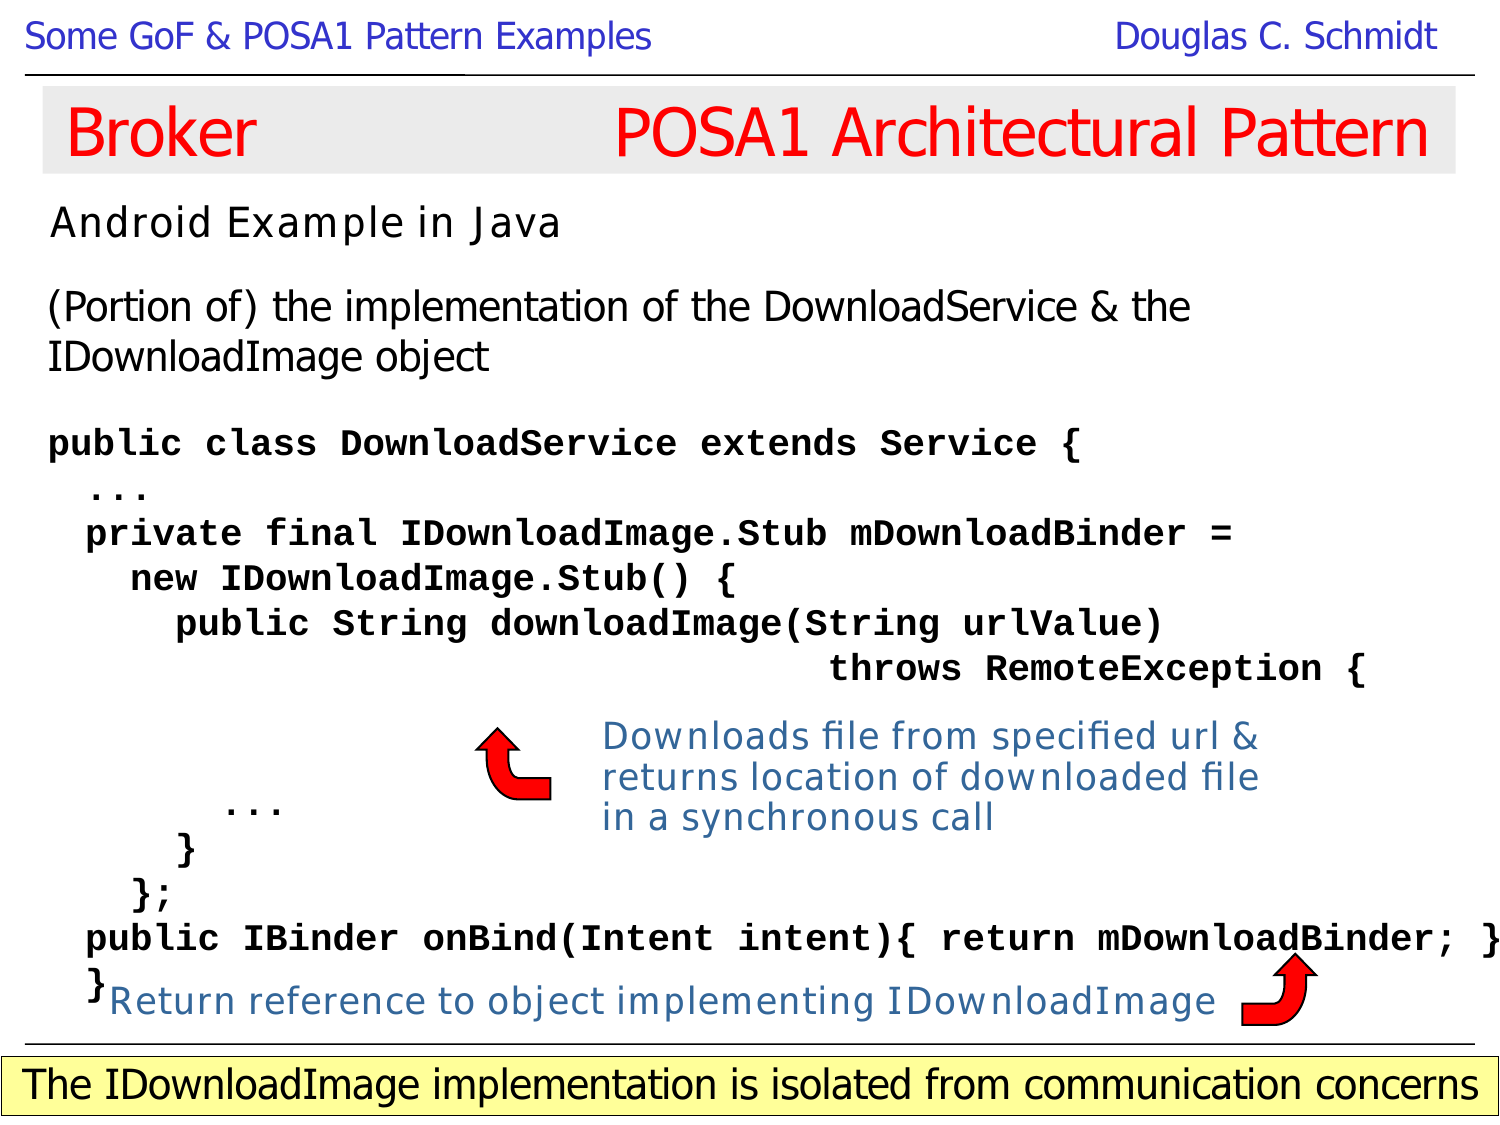

# Broker	            POSA1 Architectural Pattern
Android Example in Java
(Portion of) the implementation of the DownloadService & the
IDownloadImage object
public class DownloadService extends Service {
...
private final IDownloadImage.Stub mDownloadBinder =
  new IDownloadImage.Stub() {
    public String downloadImage(String urlValue)
                                 throws RemoteException {

      ...
    }
  };
public IBinder onBind(Intent intent){ return mDownloadBinder; }
}

Downloads file from specified url & returns location of downloaded file in a synchronous call

Return reference to object implementing IDownloadImage

The IDownloadImage implementation is isolated from communication concerns